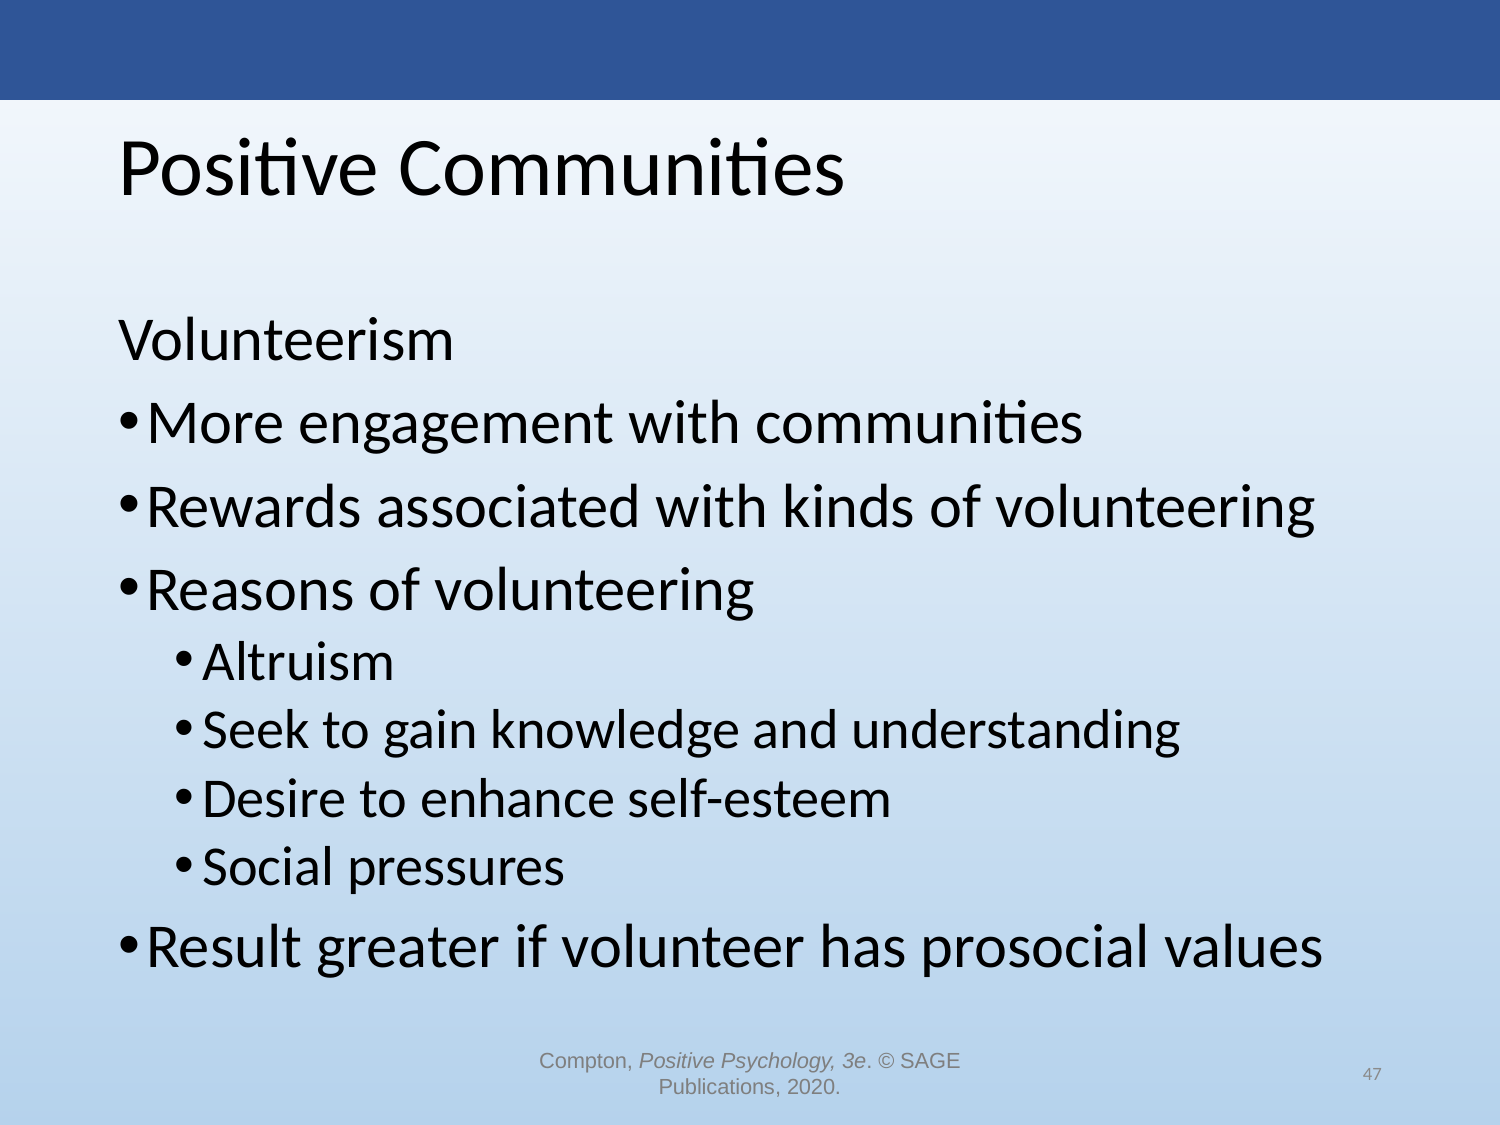

# Positive Communities
Volunteerism
More engagement with communities
Rewards associated with kinds of volunteering
Reasons of volunteering
Altruism
Seek to gain knowledge and understanding
Desire to enhance self-esteem
Social pressures
Result greater if volunteer has prosocial values
Compton, Positive Psychology, 3e. © SAGE Publications, 2020.
47